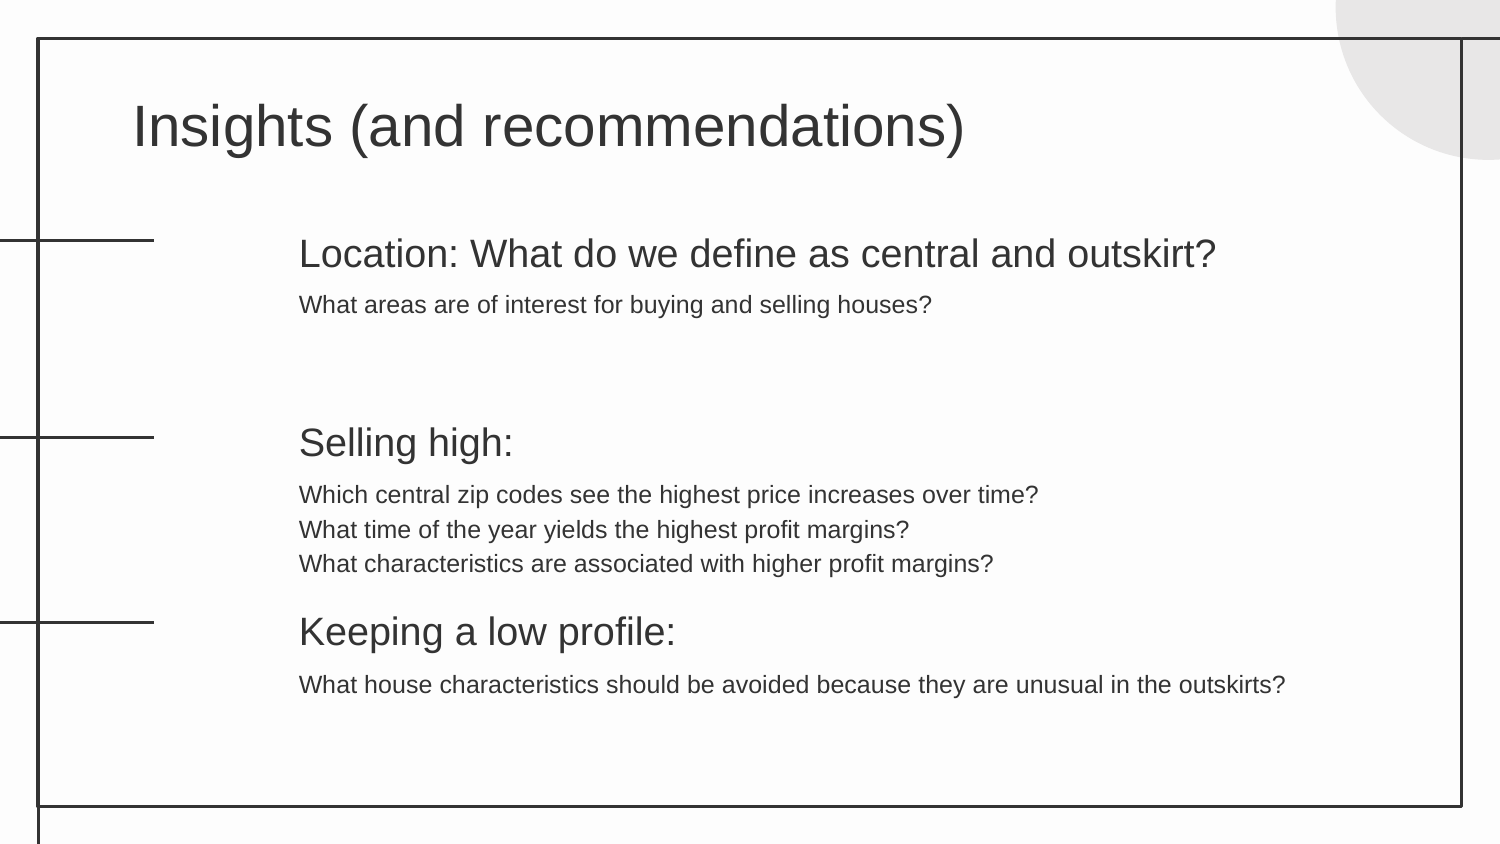

# Insights (and recommendations)
Location: What do we define as central and outskirt?
What areas are of interest for buying and selling houses?
Selling high:
Which central zip codes see the highest price increases over time?
What time of the year yields the highest profit margins?
What characteristics are associated with higher profit margins?
Keeping a low profile:
What house characteristics should be avoided because they are unusual in the outskirts?